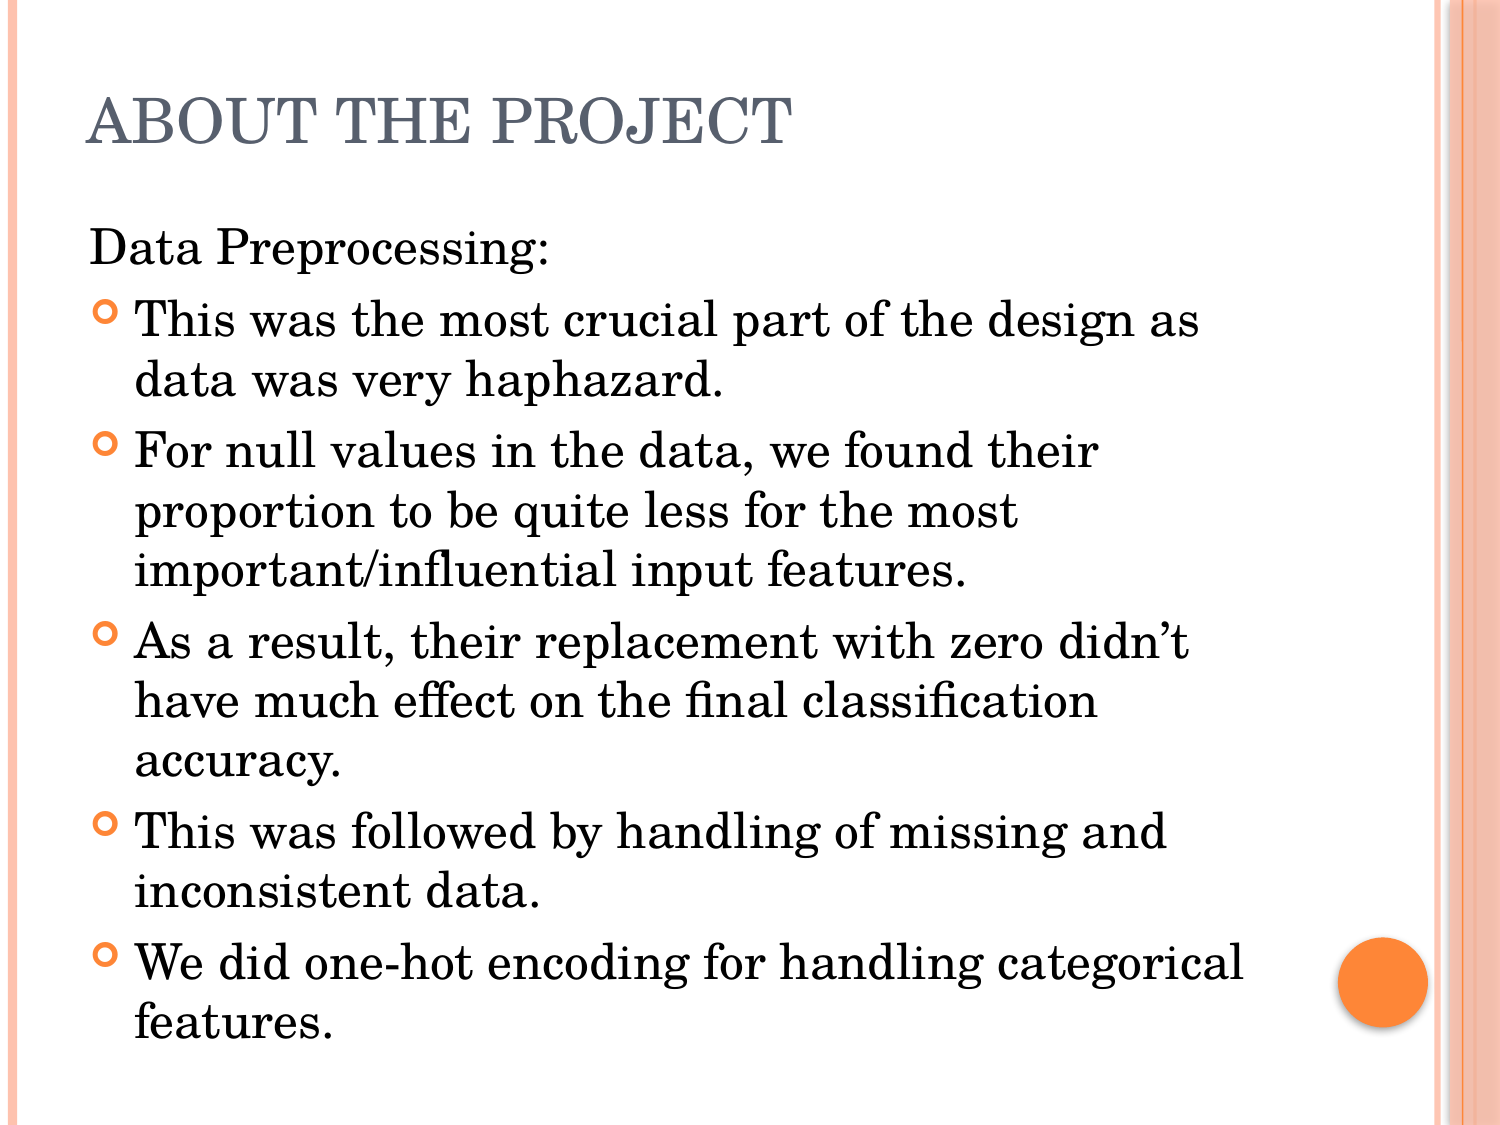

# About the Project
Data Preprocessing:
This was the most crucial part of the design as data was very haphazard.
For null values in the data, we found their proportion to be quite less for the most important/influential input features.
As a result, their replacement with zero didn’t have much effect on the final classification accuracy.
This was followed by handling of missing and inconsistent data.
We did one-hot encoding for handling categorical features.